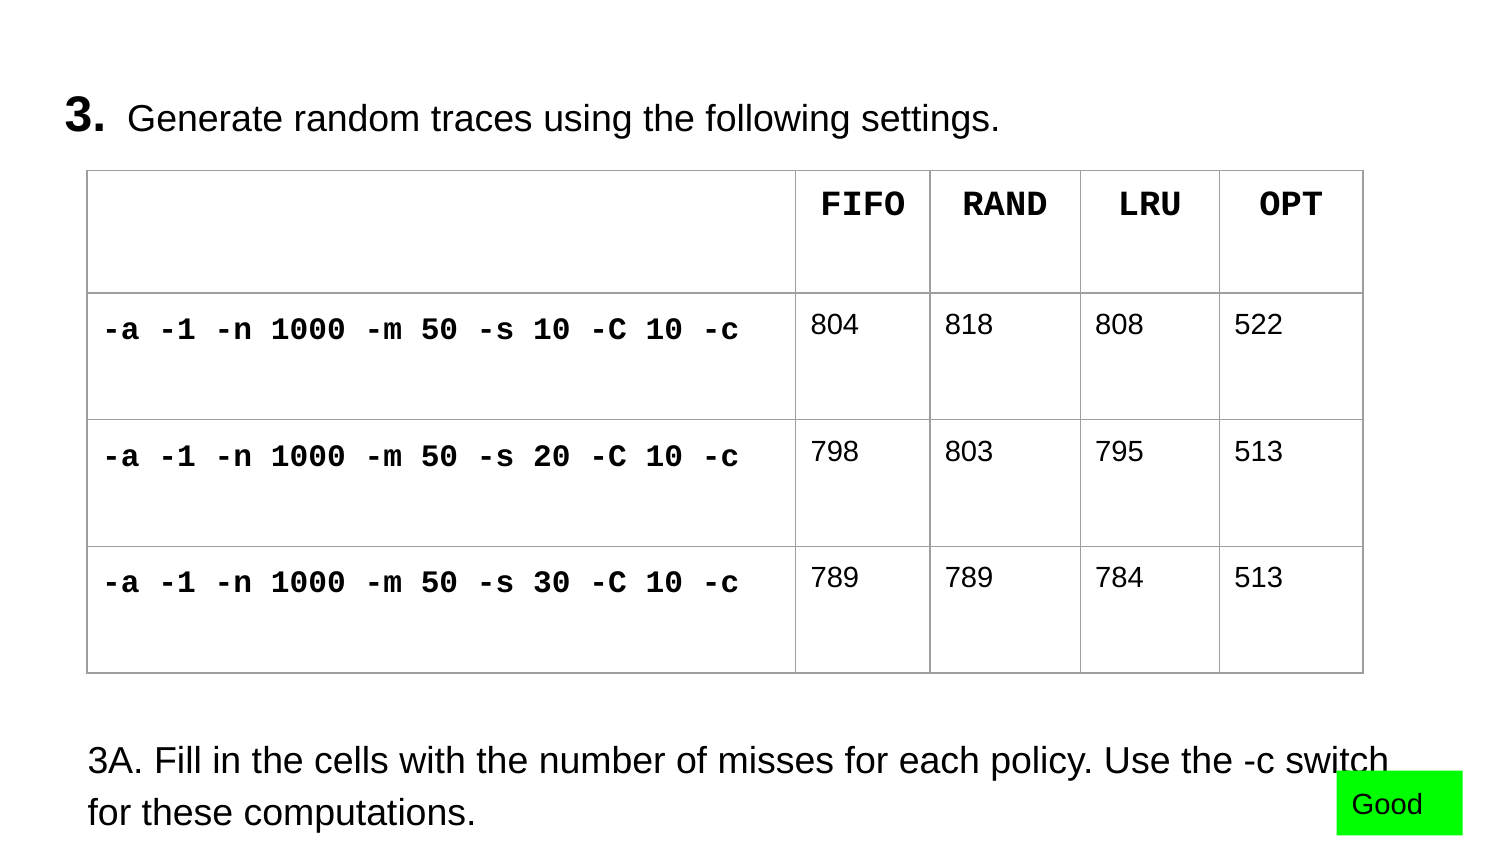

3.  Generate random traces using the following settings.

|  | FIFO | RAND | LRU | OPT |
| --- | --- | --- | --- | --- |
| -a -1 -n 1000 -m 50 -s 10 -C 10 -c | 804 | 818 | 808 | 522 |
| -a -1 -n 1000 -m 50 -s 20 -C 10 -c | 798 | 803 | 795 | 513 |
| -a -1 -n 1000 -m 50 -s 30 -C 10 -c | 789 | 789 | 784 | 513 |
3A. Fill in the cells with the number of misses for each policy. Use the -c switch for these computations.
Good